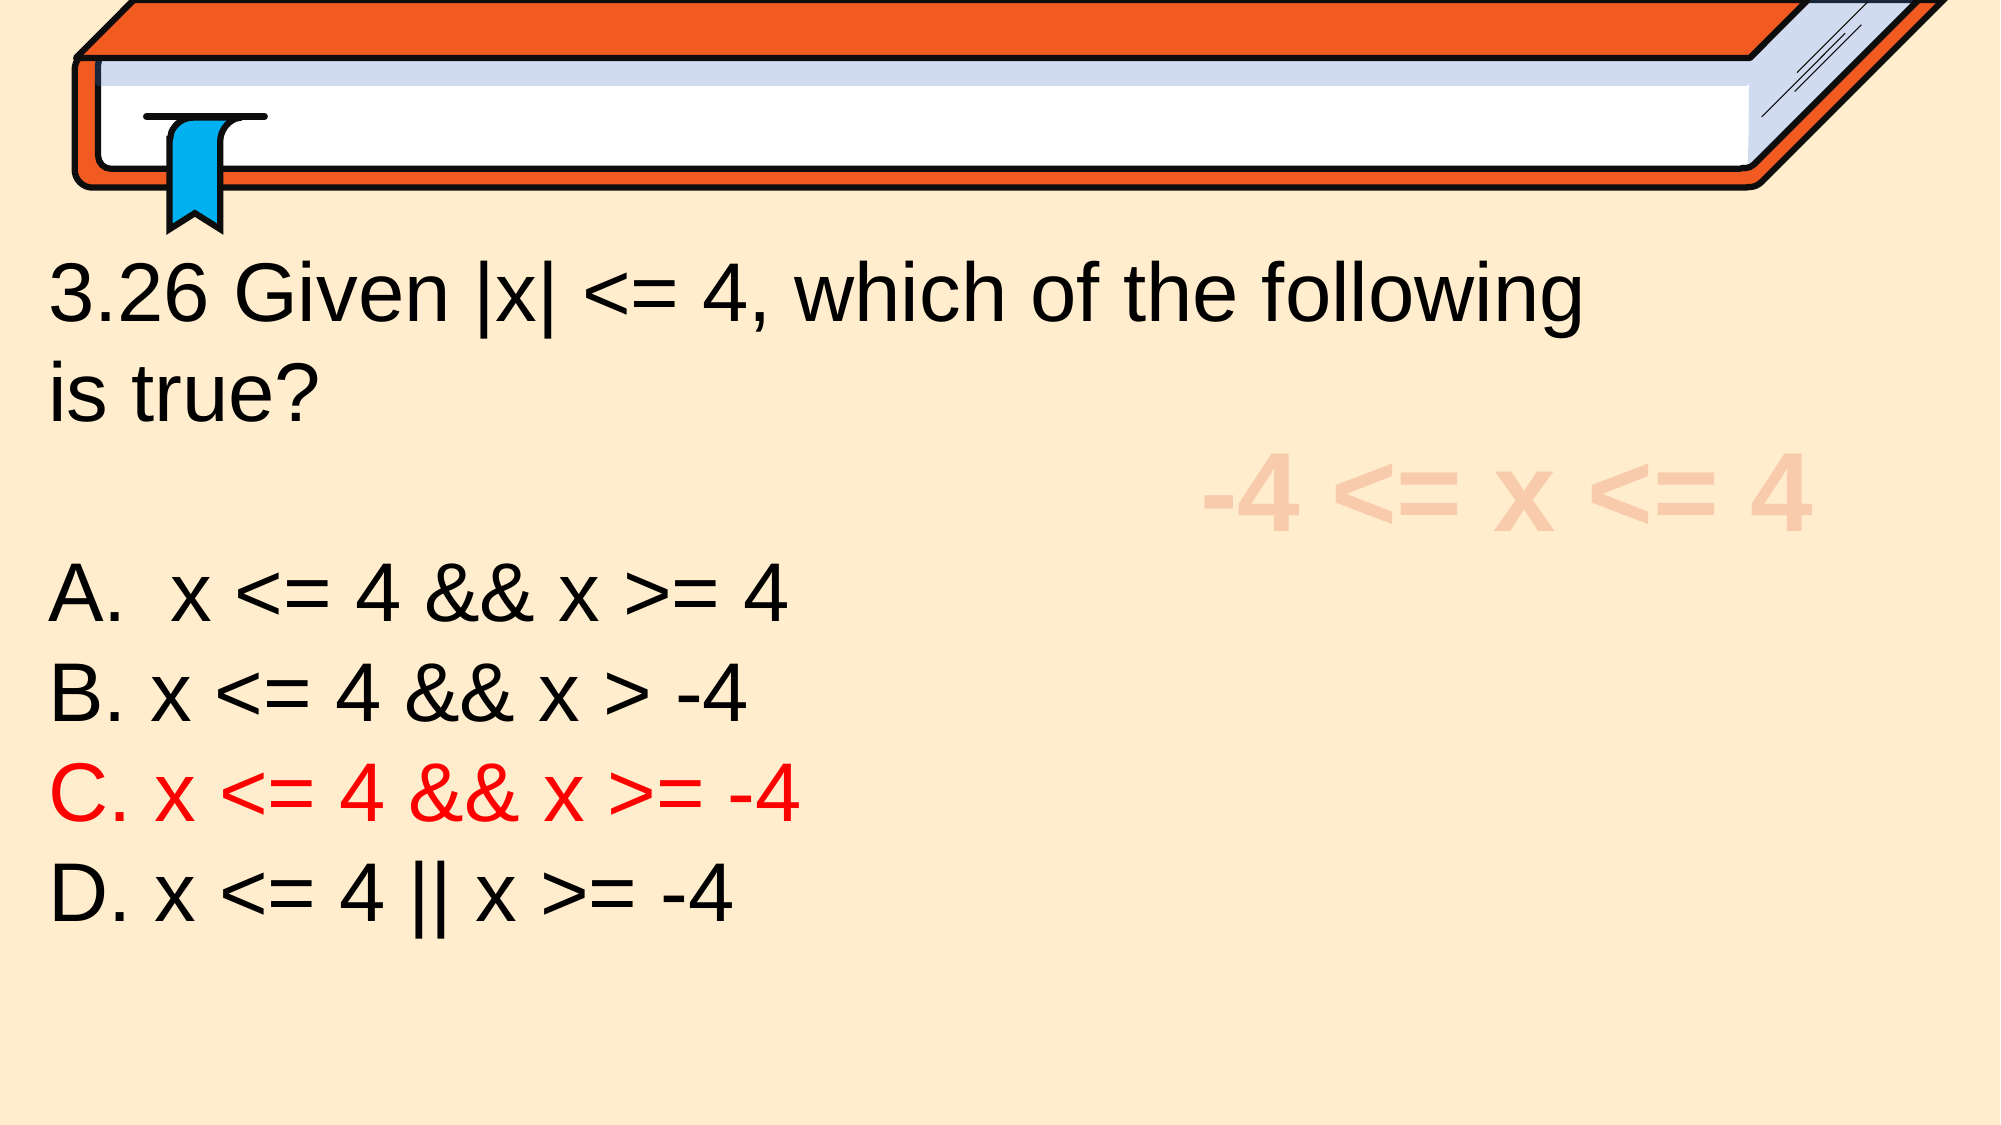

3.26 Given |x| <= 4, which of the following
is true?

x <= 4 && x >= 4
B. x <= 4 && x > -4
C. x <= 4 && x >= -4
D. x <= 4 || x >= -4
-4 <= x <= 4